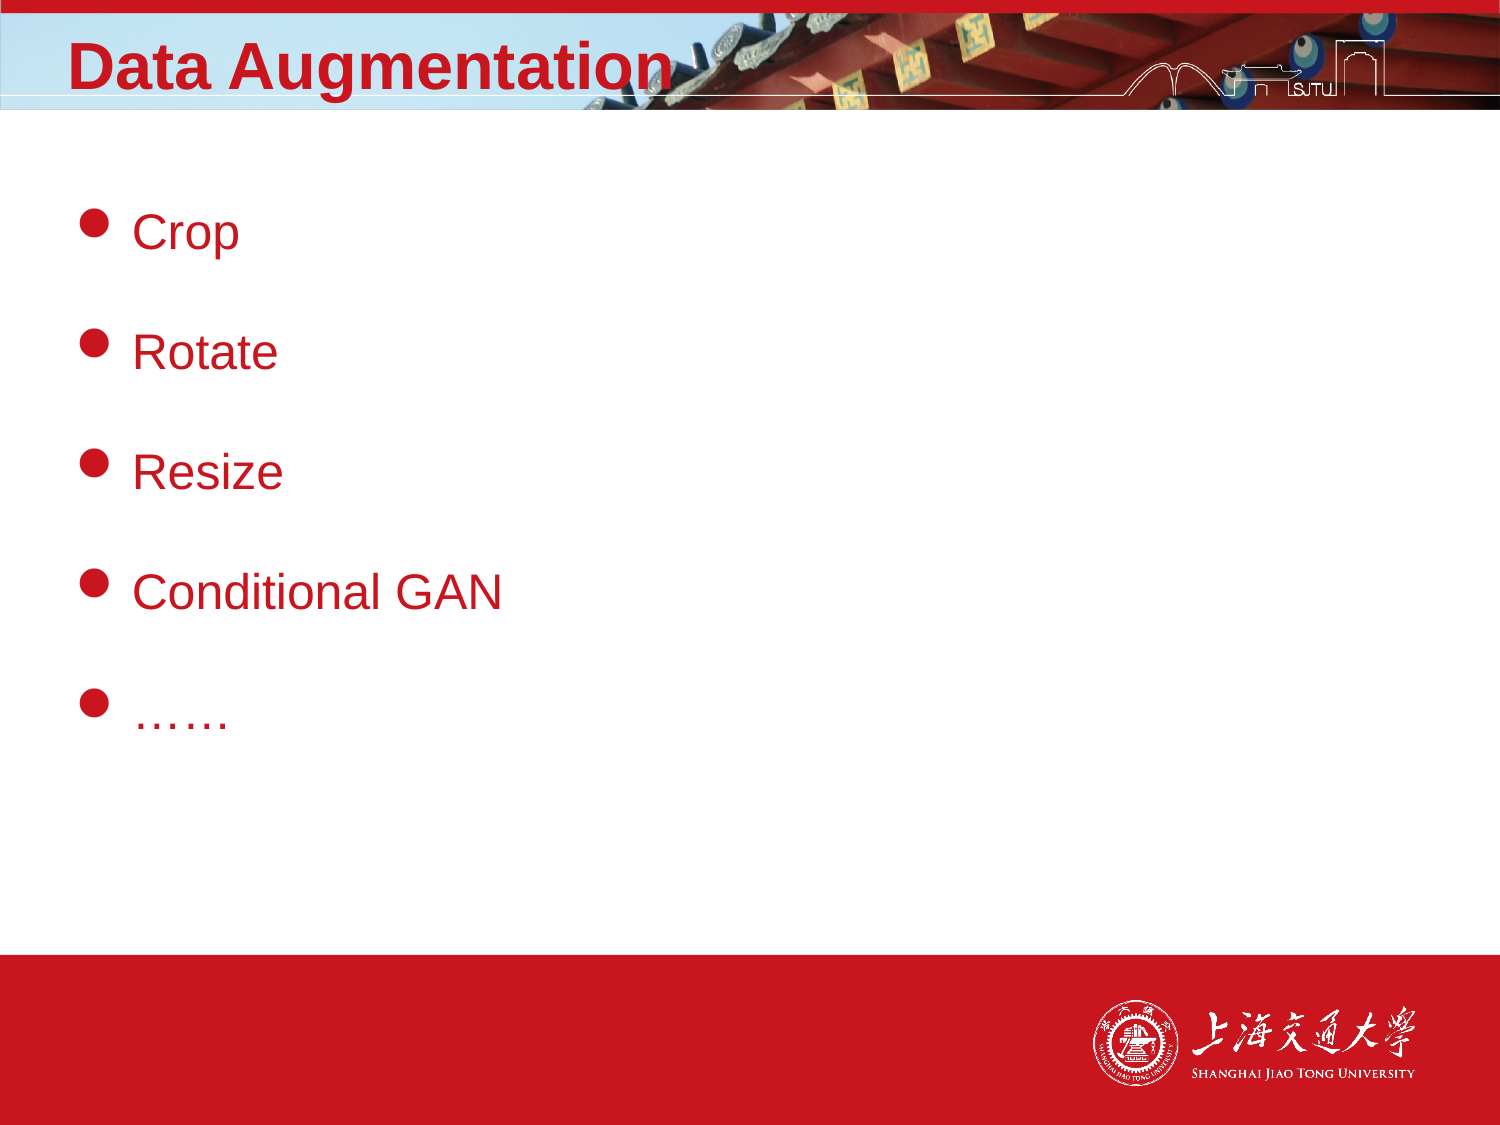

Data Augmentation
Crop

Rotate

Resize

Conditional GAN

……